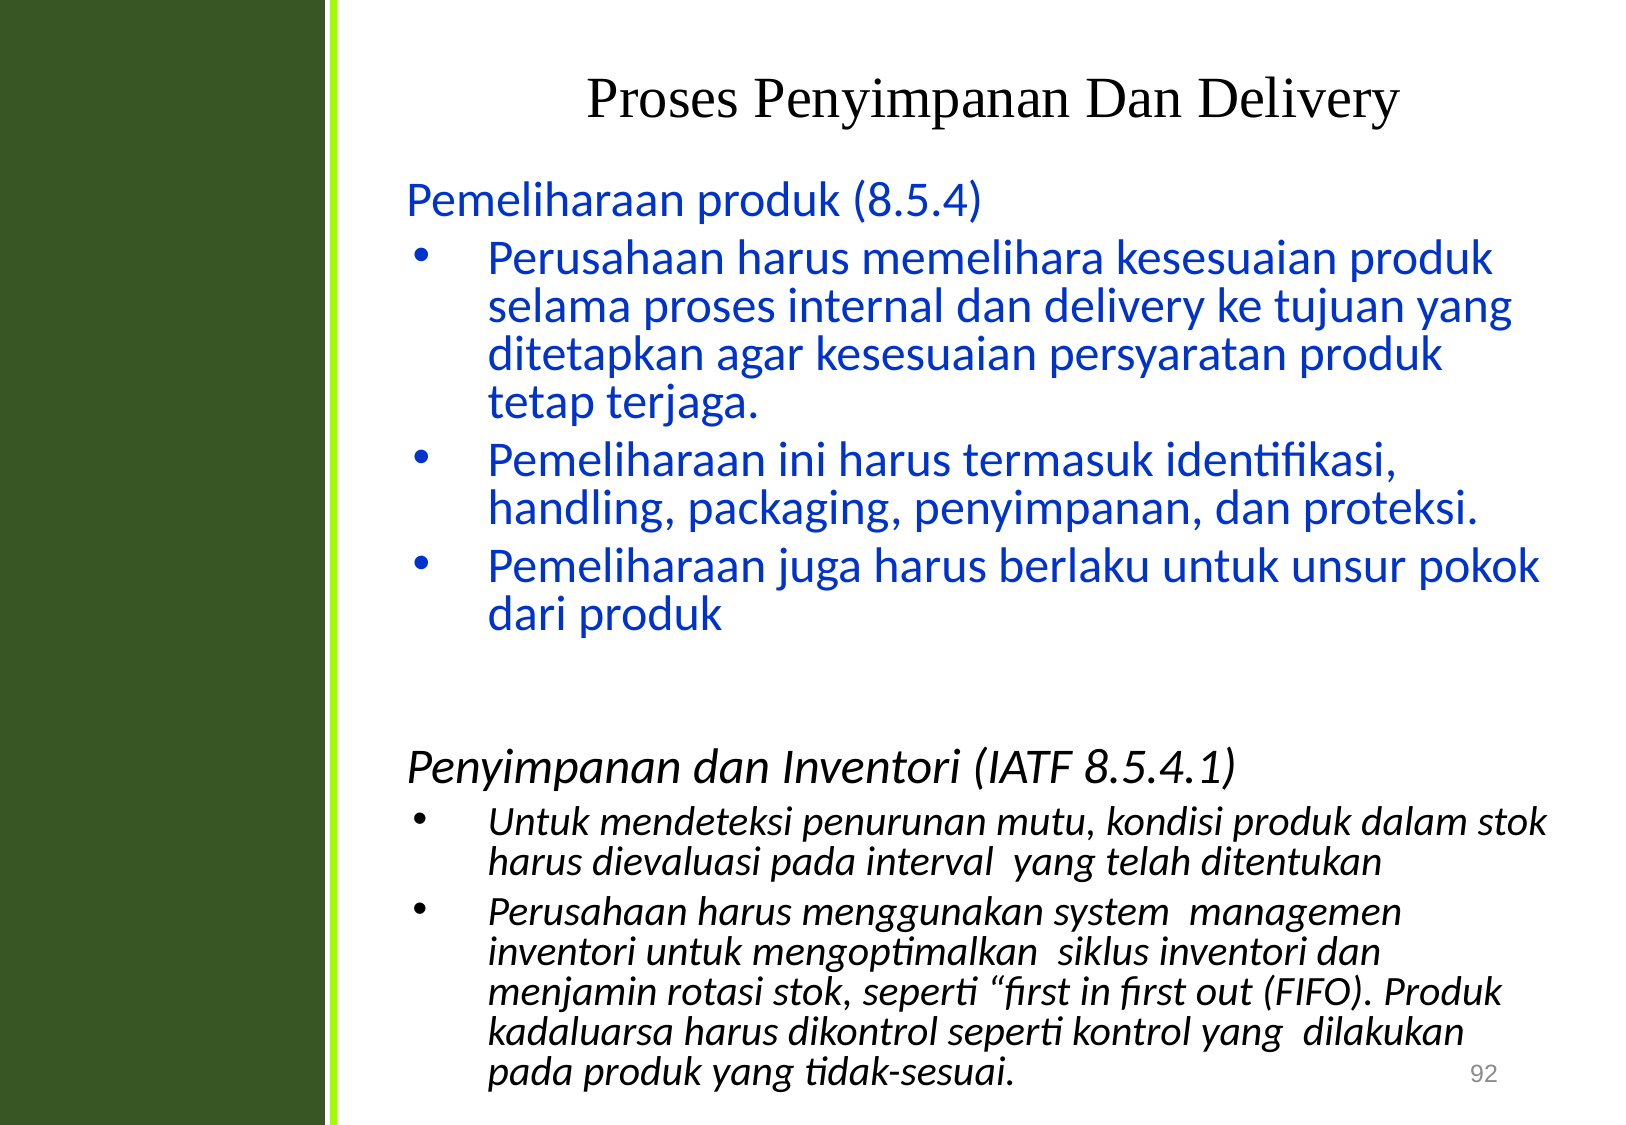

Proses Penyimpanan Dan Delivery

	Pemeliharaan produk (8.5.4)
Perusahaan harus memelihara kesesuaian produk selama proses internal dan delivery ke tujuan yang ditetapkan agar kesesuaian persyaratan produk tetap terjaga.
Pemeliharaan ini harus termasuk identifikasi, handling, packaging, penyimpanan, dan proteksi.
Pemeliharaan juga harus berlaku untuk unsur pokok dari produk

	Penyimpanan dan Inventori (IATF 8.5.4.1)
Untuk mendeteksi penurunan mutu, kondisi produk dalam stok harus dievaluasi pada interval  yang telah ditentukan
Perusahaan harus menggunakan system  managemen inventori untuk mengoptimalkan  siklus inventori dan menjamin rotasi stok, seperti “first in first out (FIFO). Produk kadaluarsa harus dikontrol seperti kontrol yang  dilakukan pada produk yang tidak-sesuai.
92